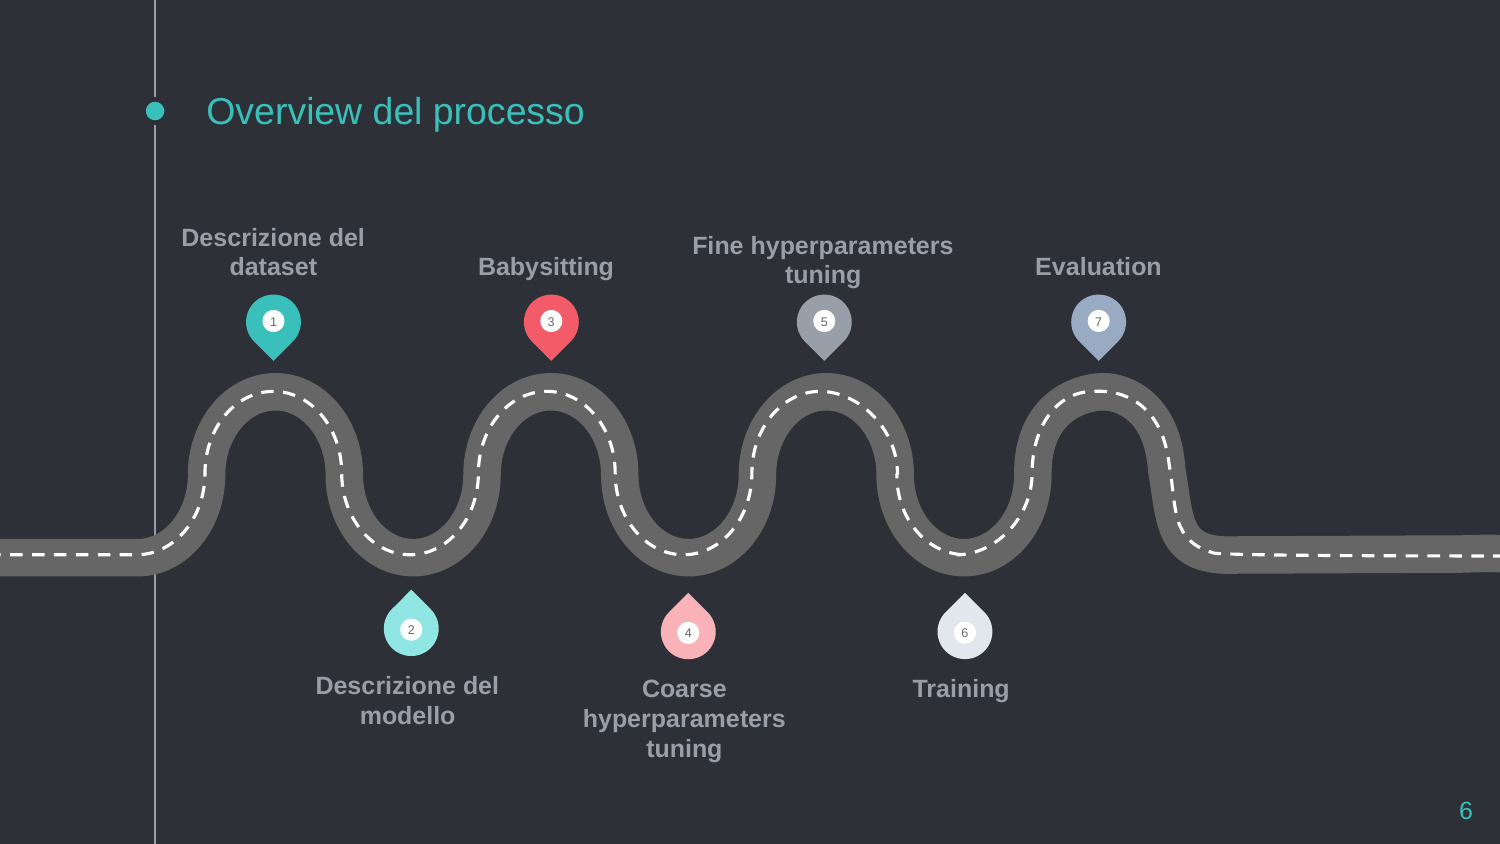

# Overview del processo
Babysitting
Evaluation
Fine hyperparameters tuning
Descrizione del dataset

1

3

5

7

2

6

4
Descrizione del modello
Training
Coarse hyperparameters tuning
6